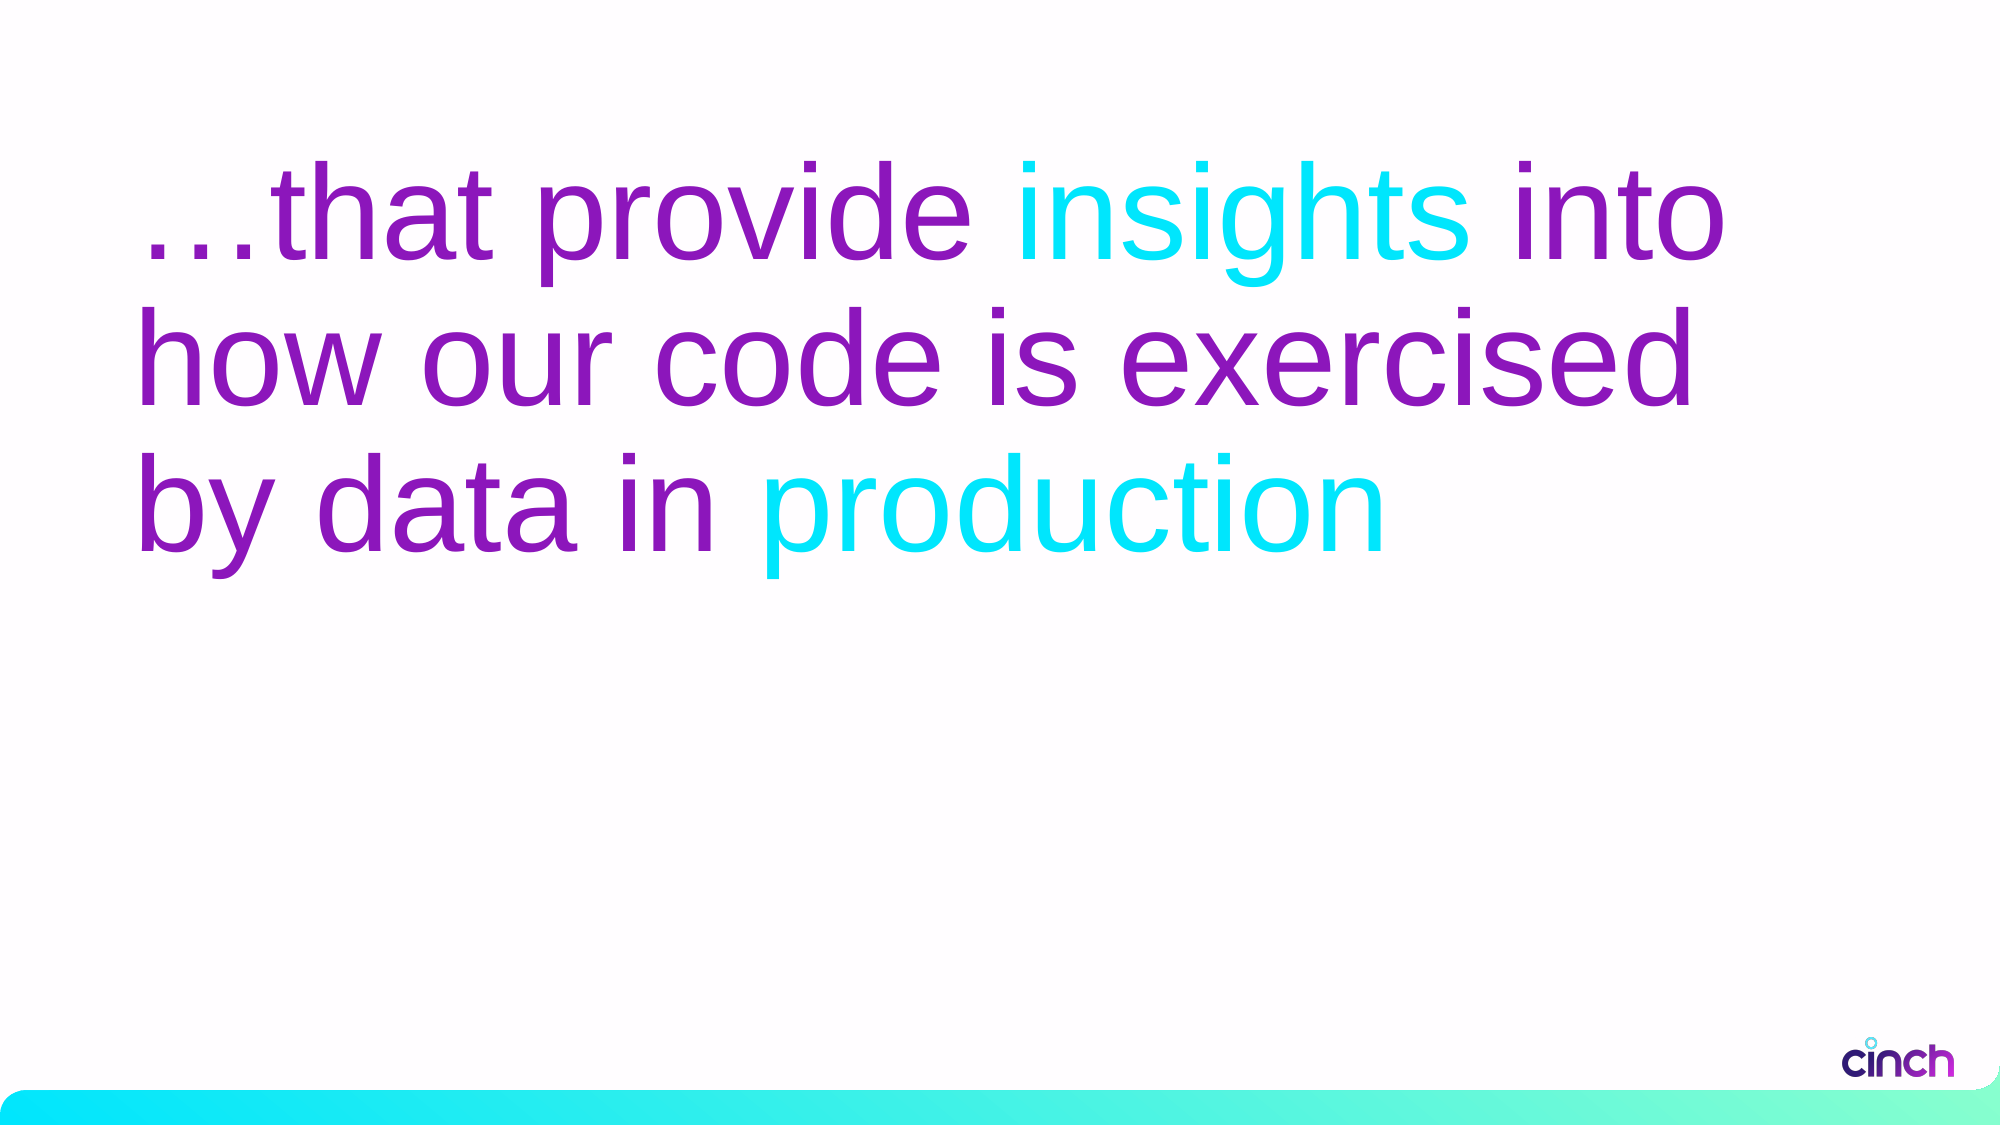

# …that provide insights into how our code is exercised by data in production